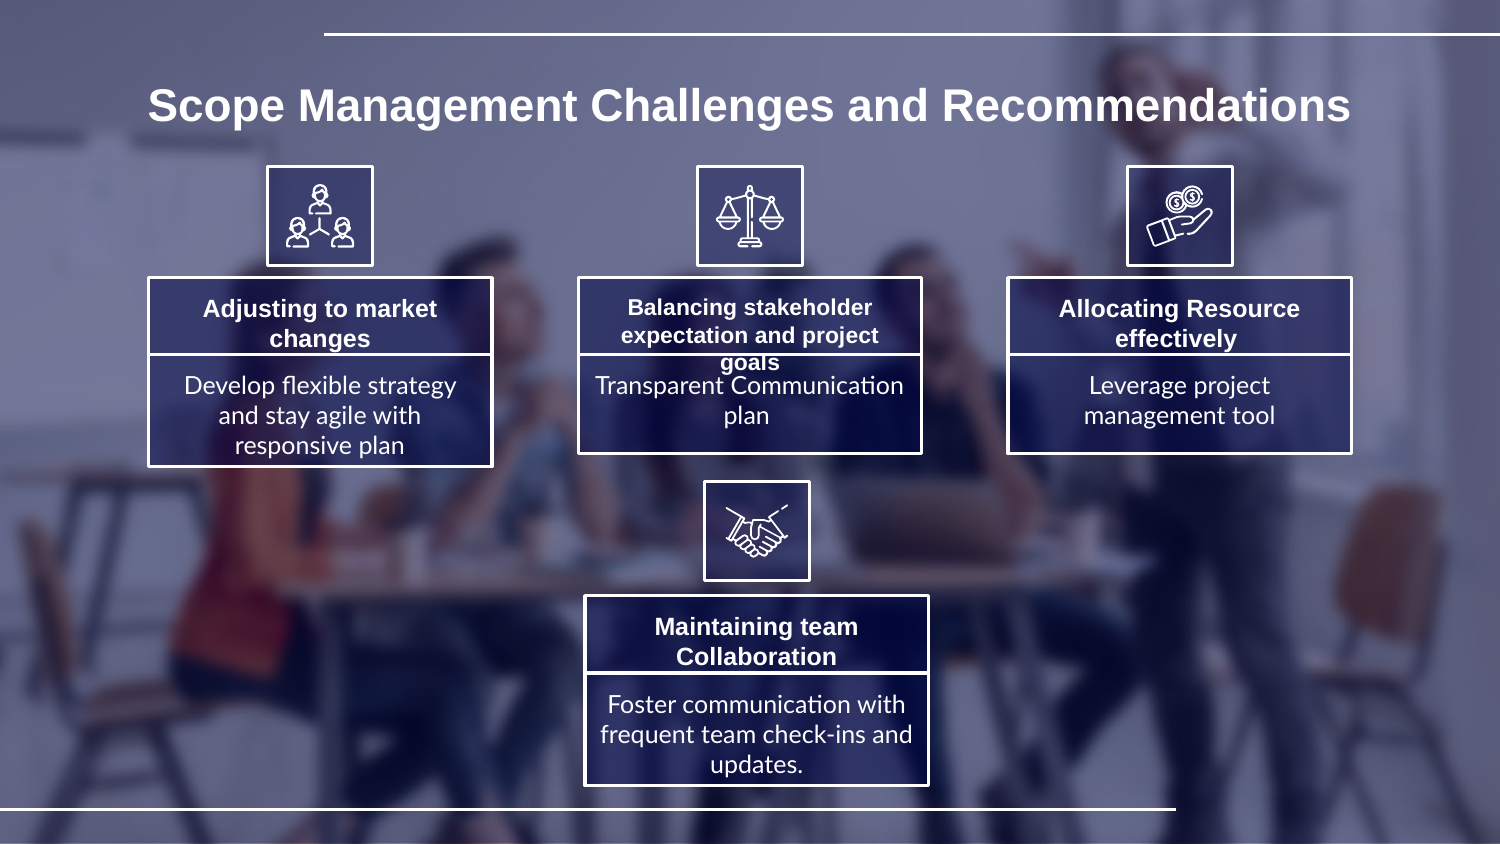

# Scope Management Challenges and Recommendations

Adjusting to market changes
Balancing stakeholder expectation and project goals
Allocating Resource effectively
Develop flexible strategy and stay agile with responsive plan
Transparent Communication plan
Leverage project management tool

Maintaining team Collaboration
Foster communication with frequent team check-ins and updates.